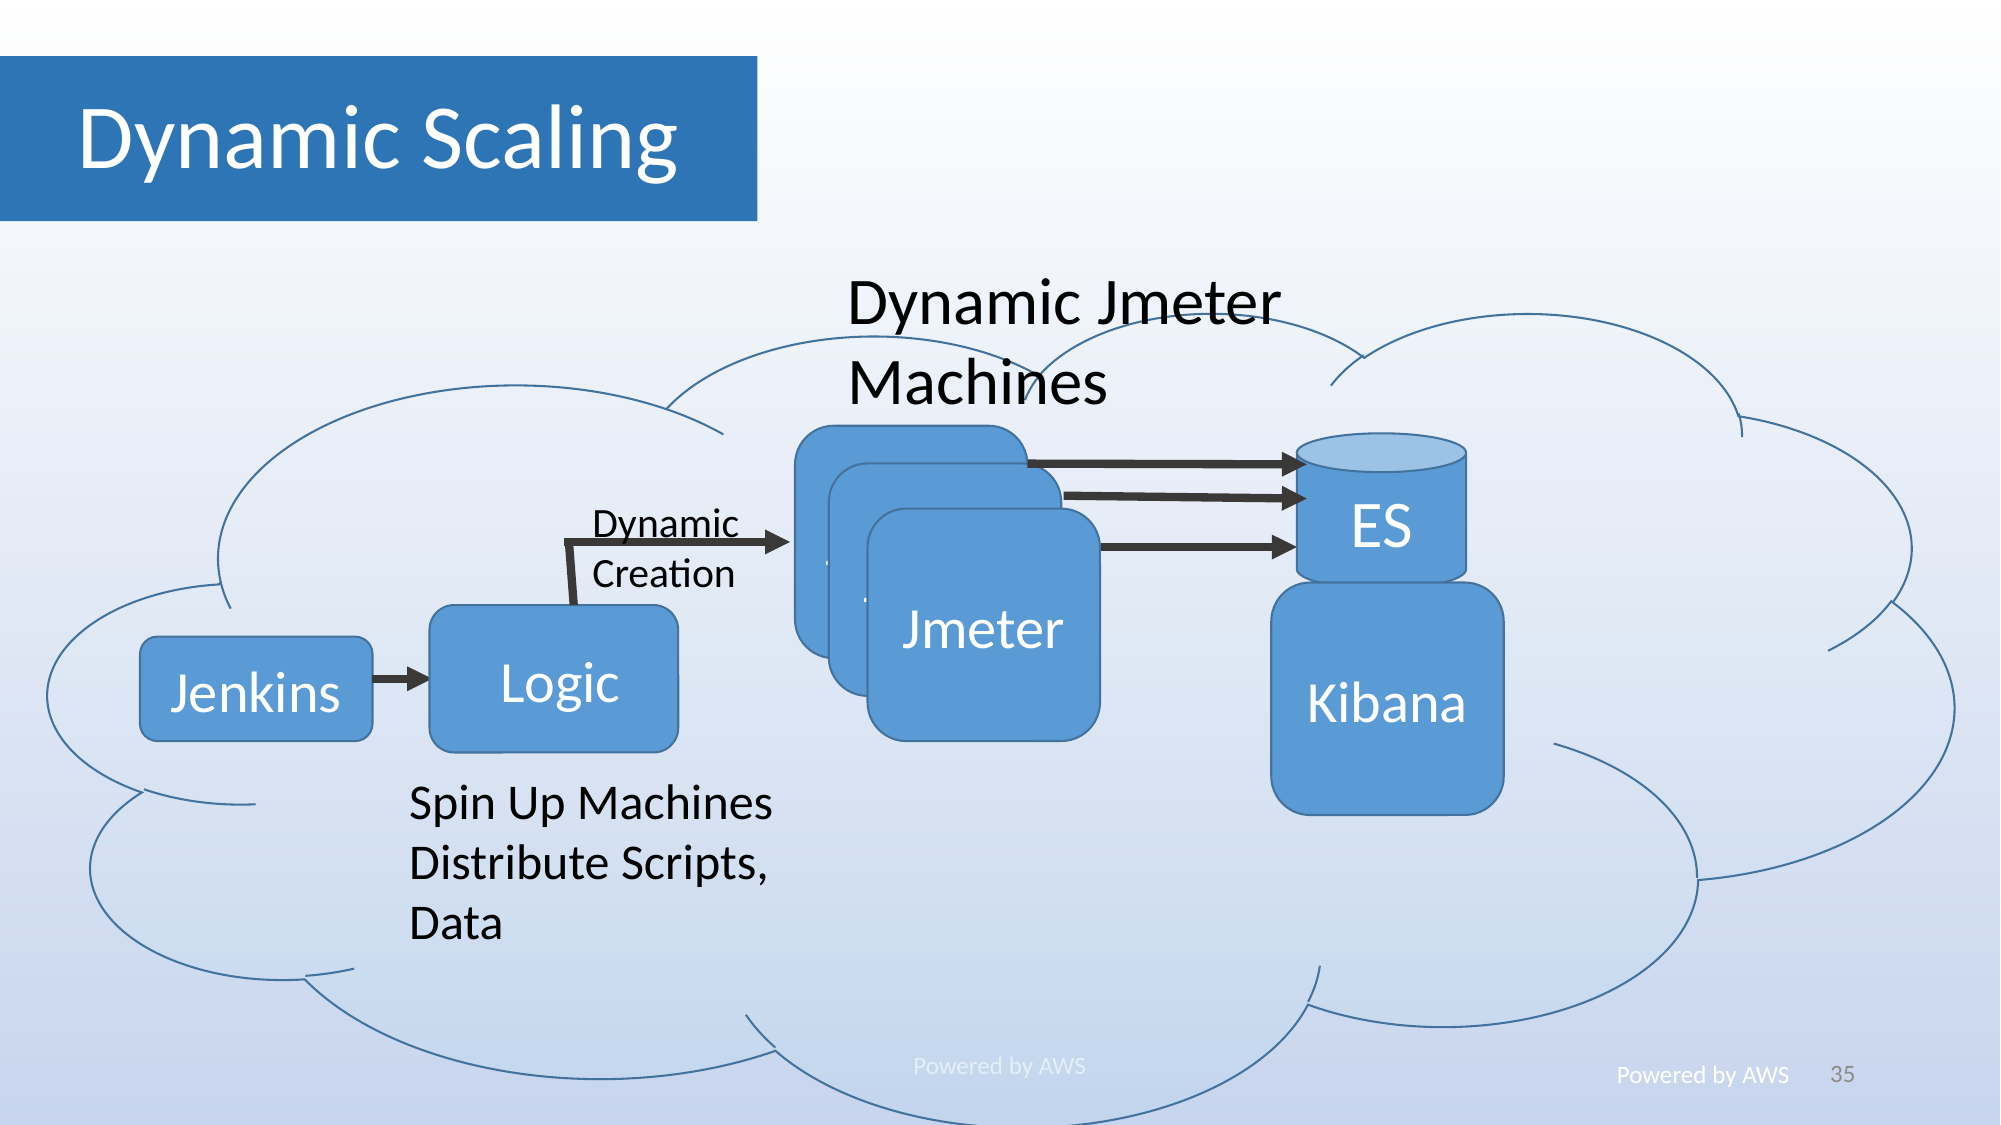

# Dynamic Scaling
Dynamic Jmeter Machines

Jenkins
ES
Jmeter
Dynamic Creation
Jmeter
Kibana
 Logic
Jenkins
Spin Up Machines
Distribute Scripts, Data
35